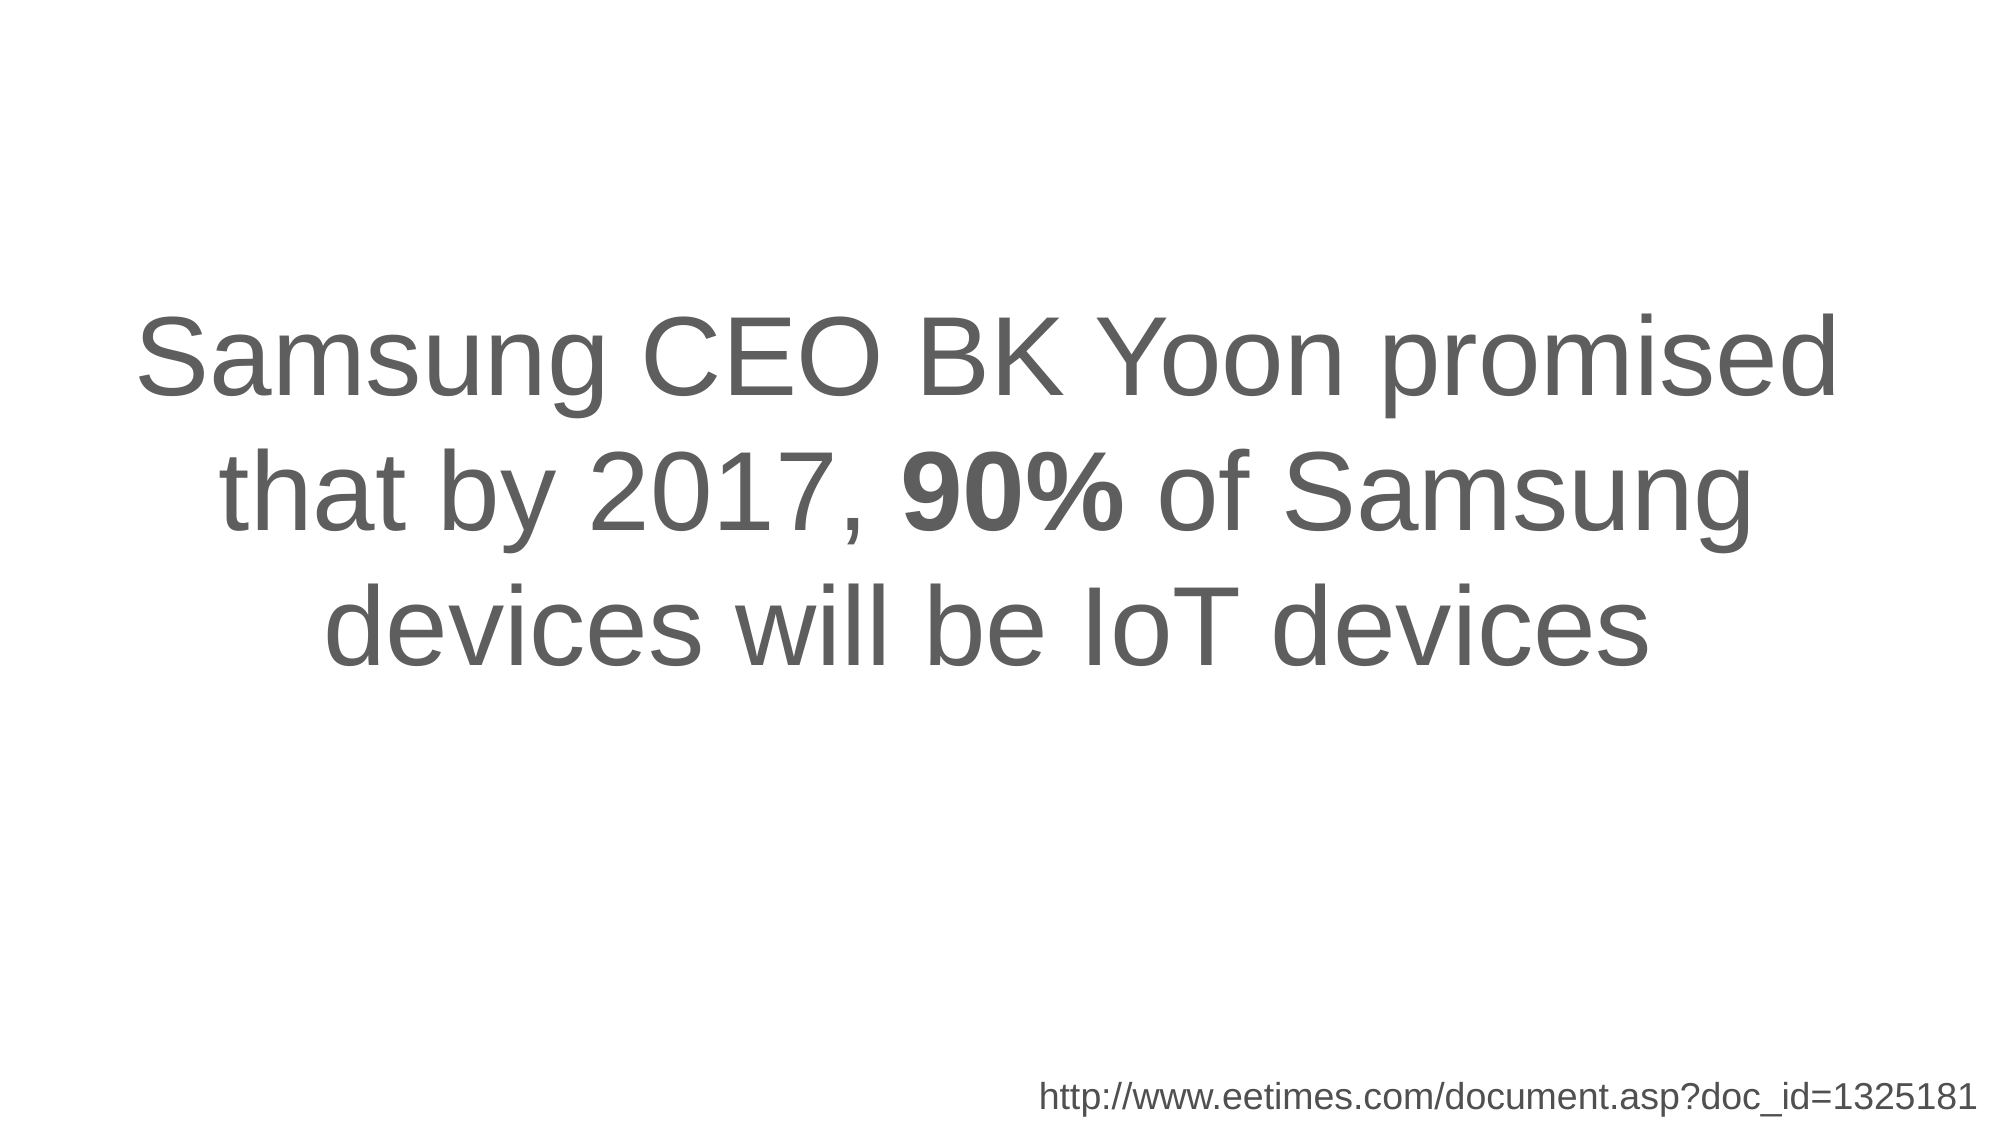

Samsung CEO BK Yoon promised that by 2017, 90% of Samsung devices will be IoT devices
http://www.eetimes.com/document.asp?doc_id=1325181